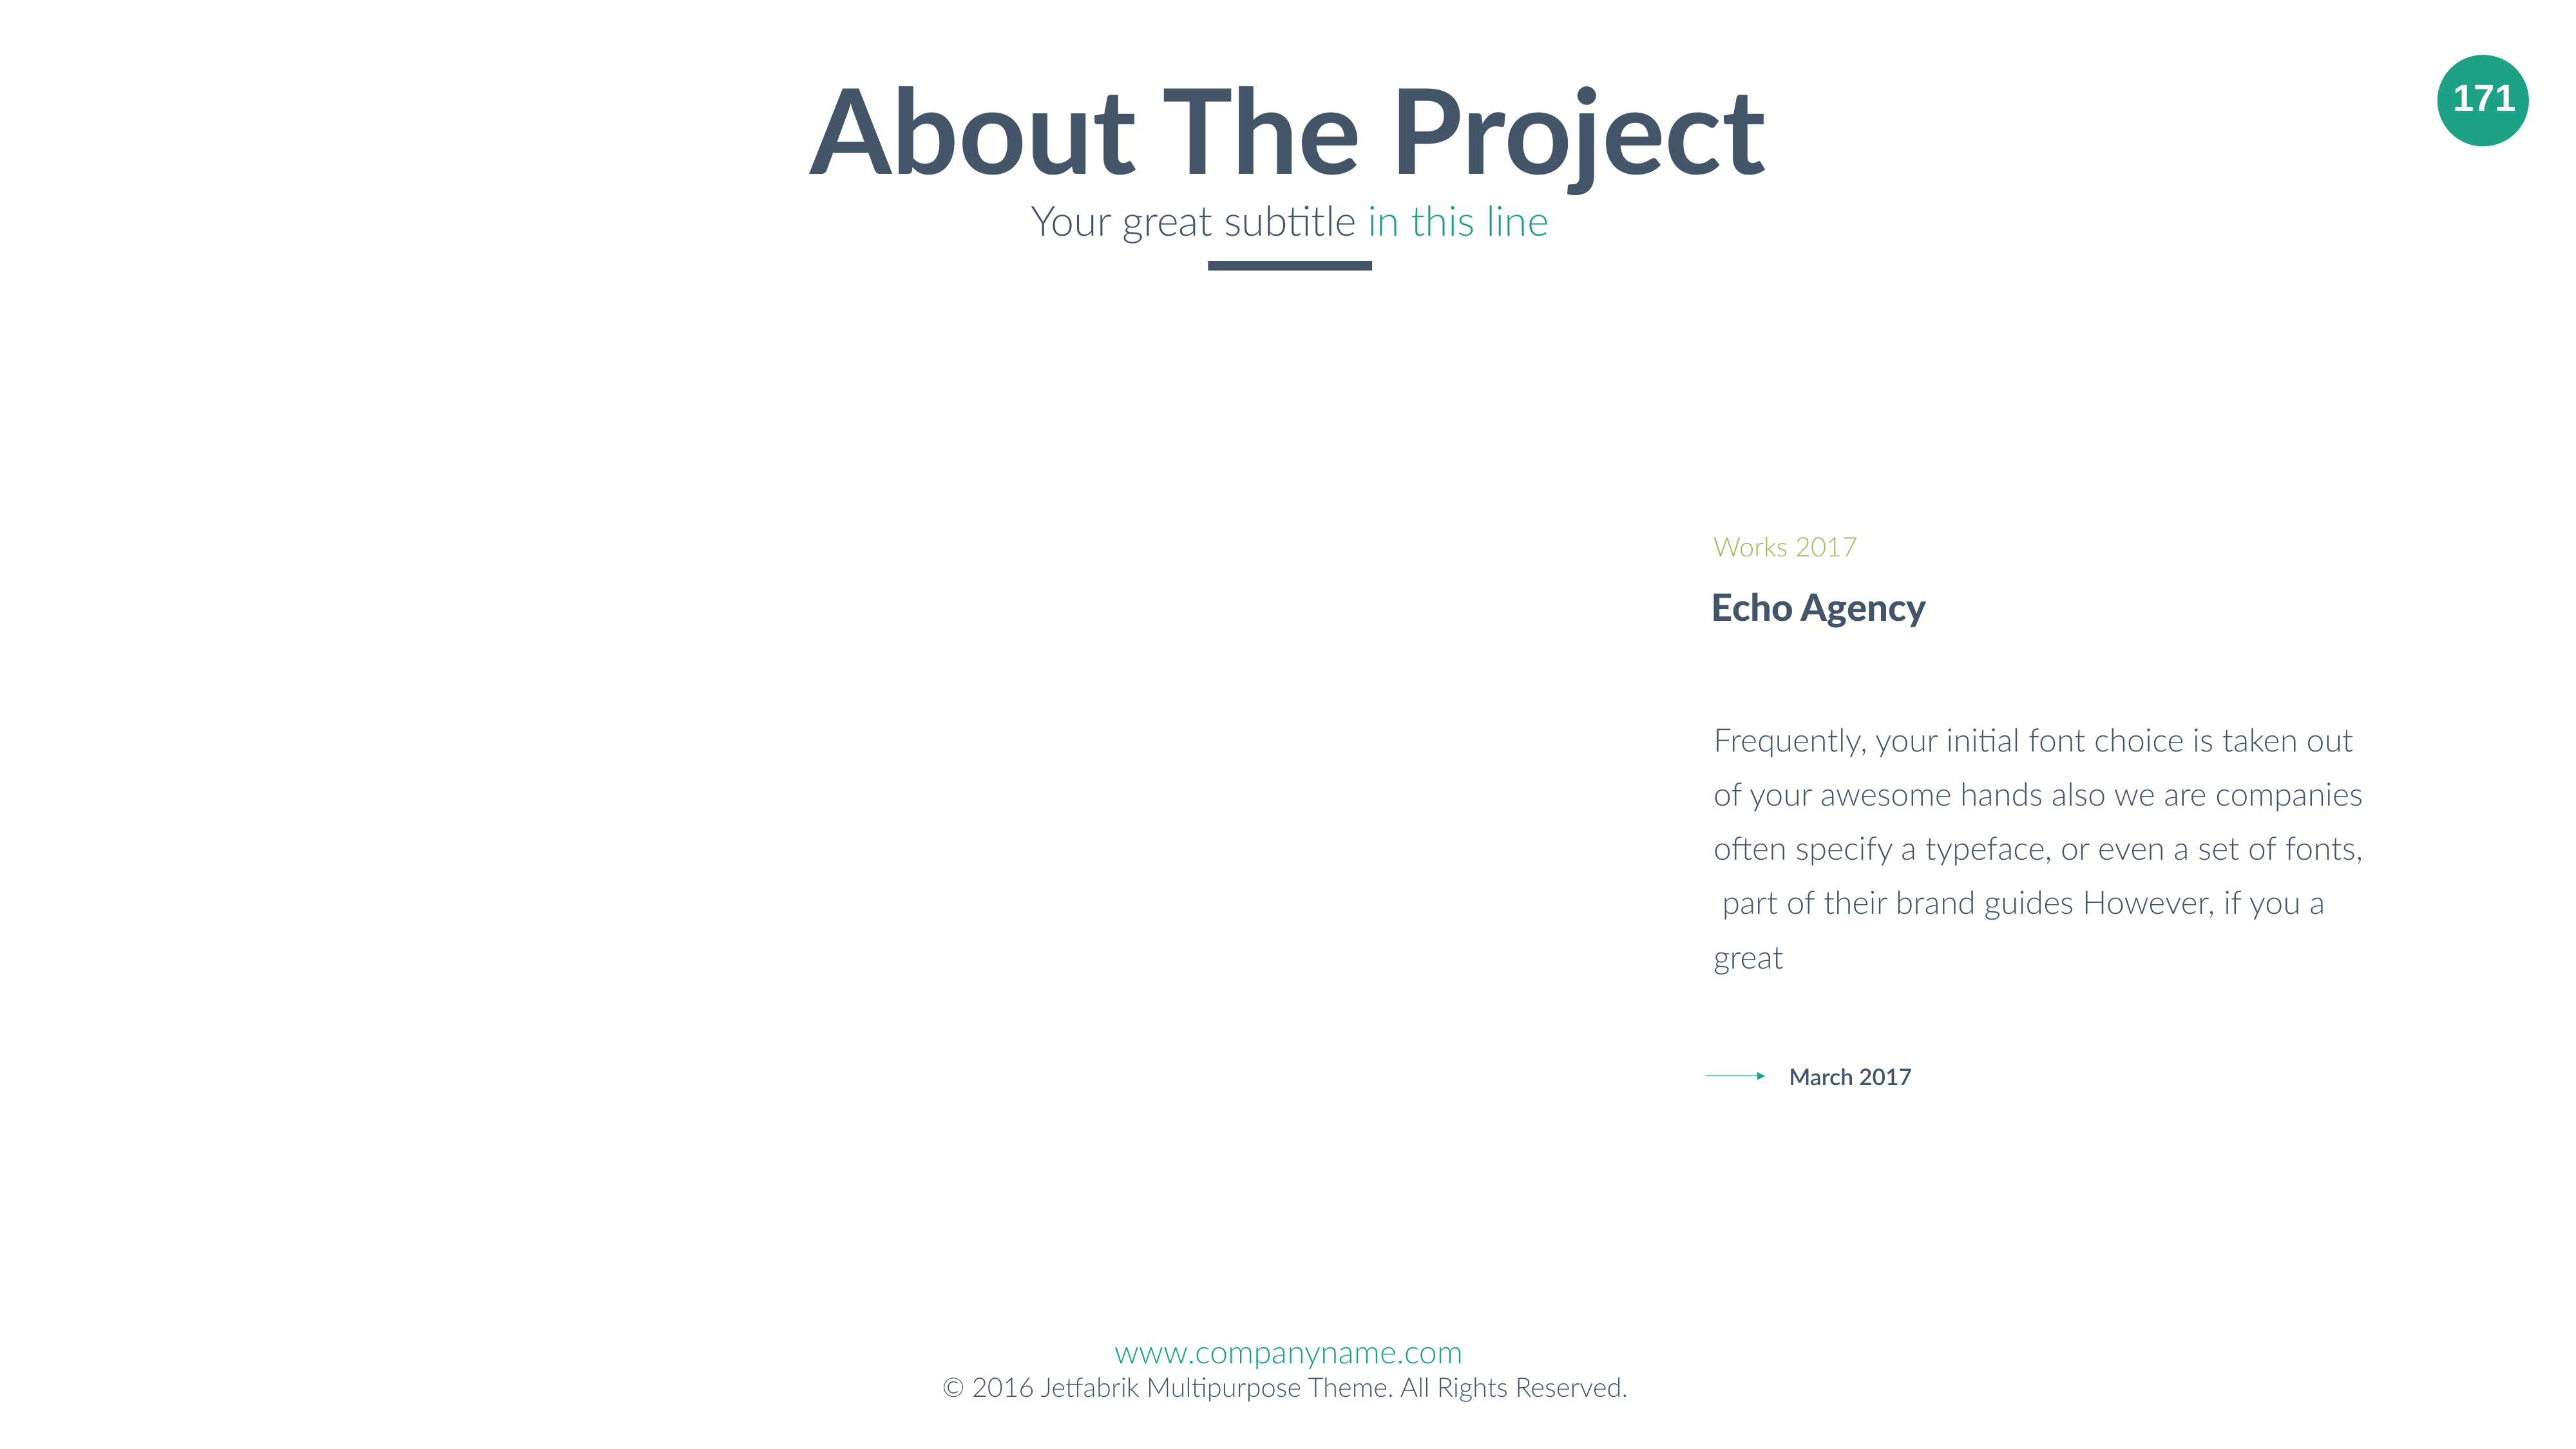

About The Project
Your great subtitle in this line

Works 2017
Echo Agency
Frequently, your initial font choice is taken out of your awesome hands also we are companies often specify a typeface, or even a set of fonts,  part of their brand guides However, if you a great
March 2017